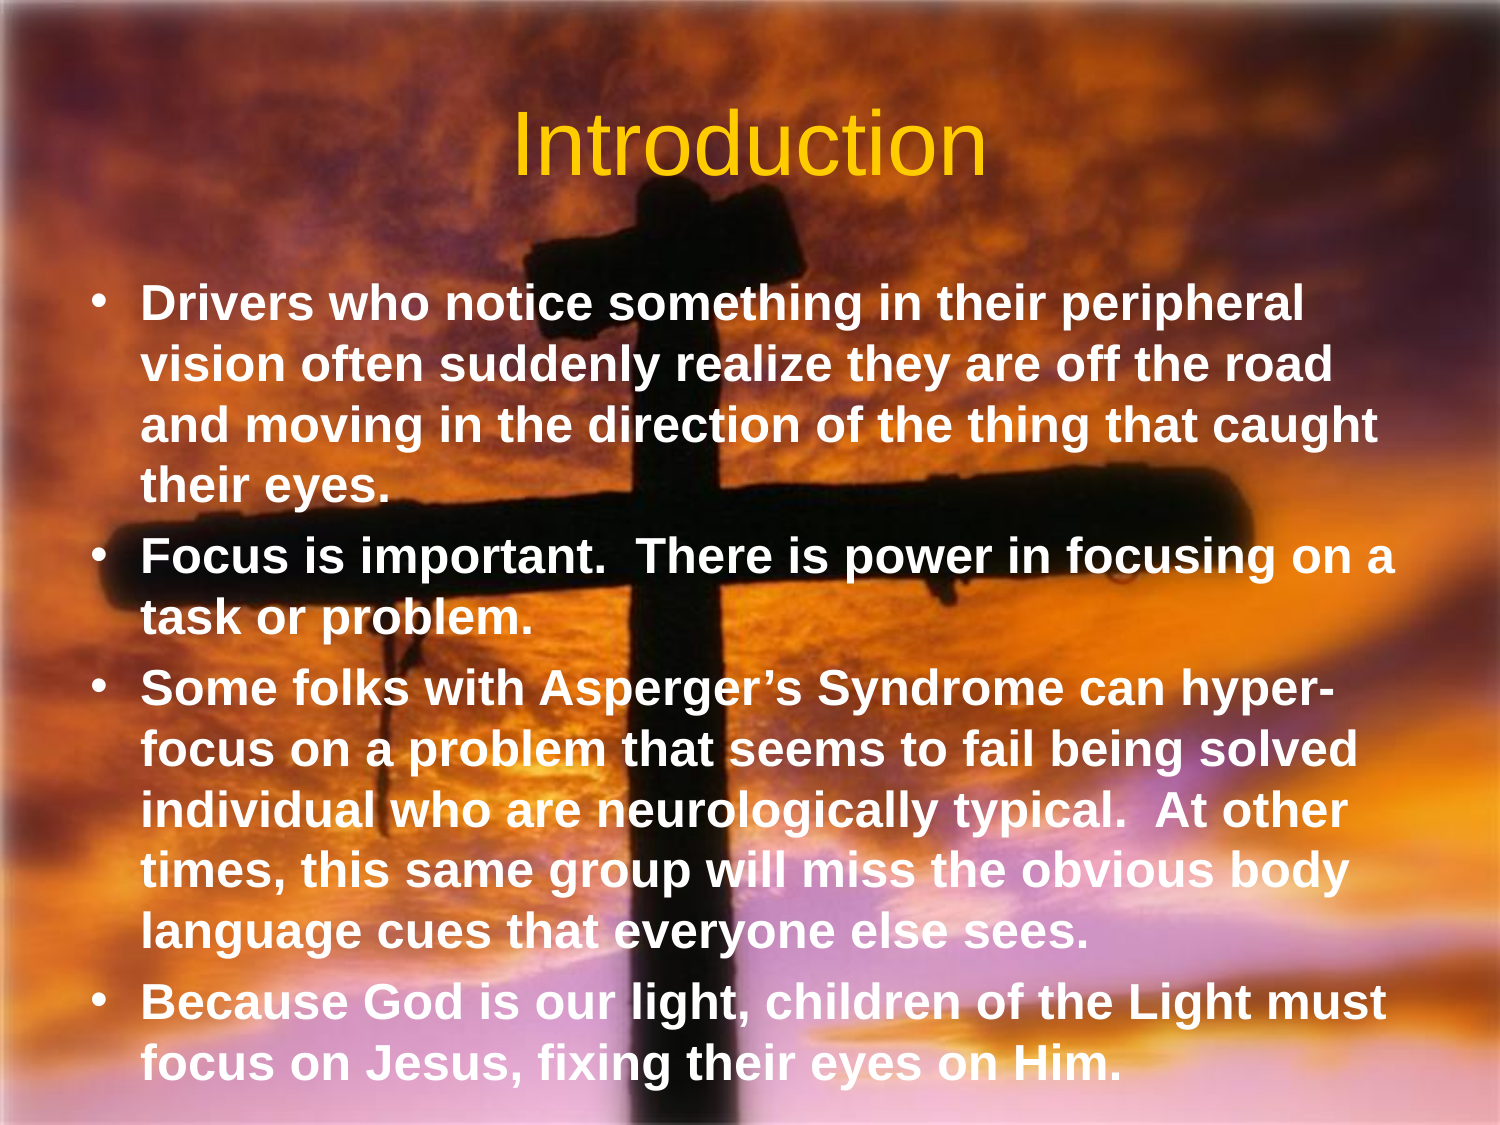

# Introduction
Drivers who notice something in their peripheral vision often suddenly realize they are off the road and moving in the direction of the thing that caught their eyes.
Focus is important.  There is power in focusing on a task or problem.
Some folks with Asperger’s Syndrome can hyper-focus on a problem that seems to fail being solved individual who are neurologically typical.  At other times, this same group will miss the obvious body language cues that everyone else sees.
Because God is our light, children of the Light must focus on Jesus, fixing their eyes on Him.